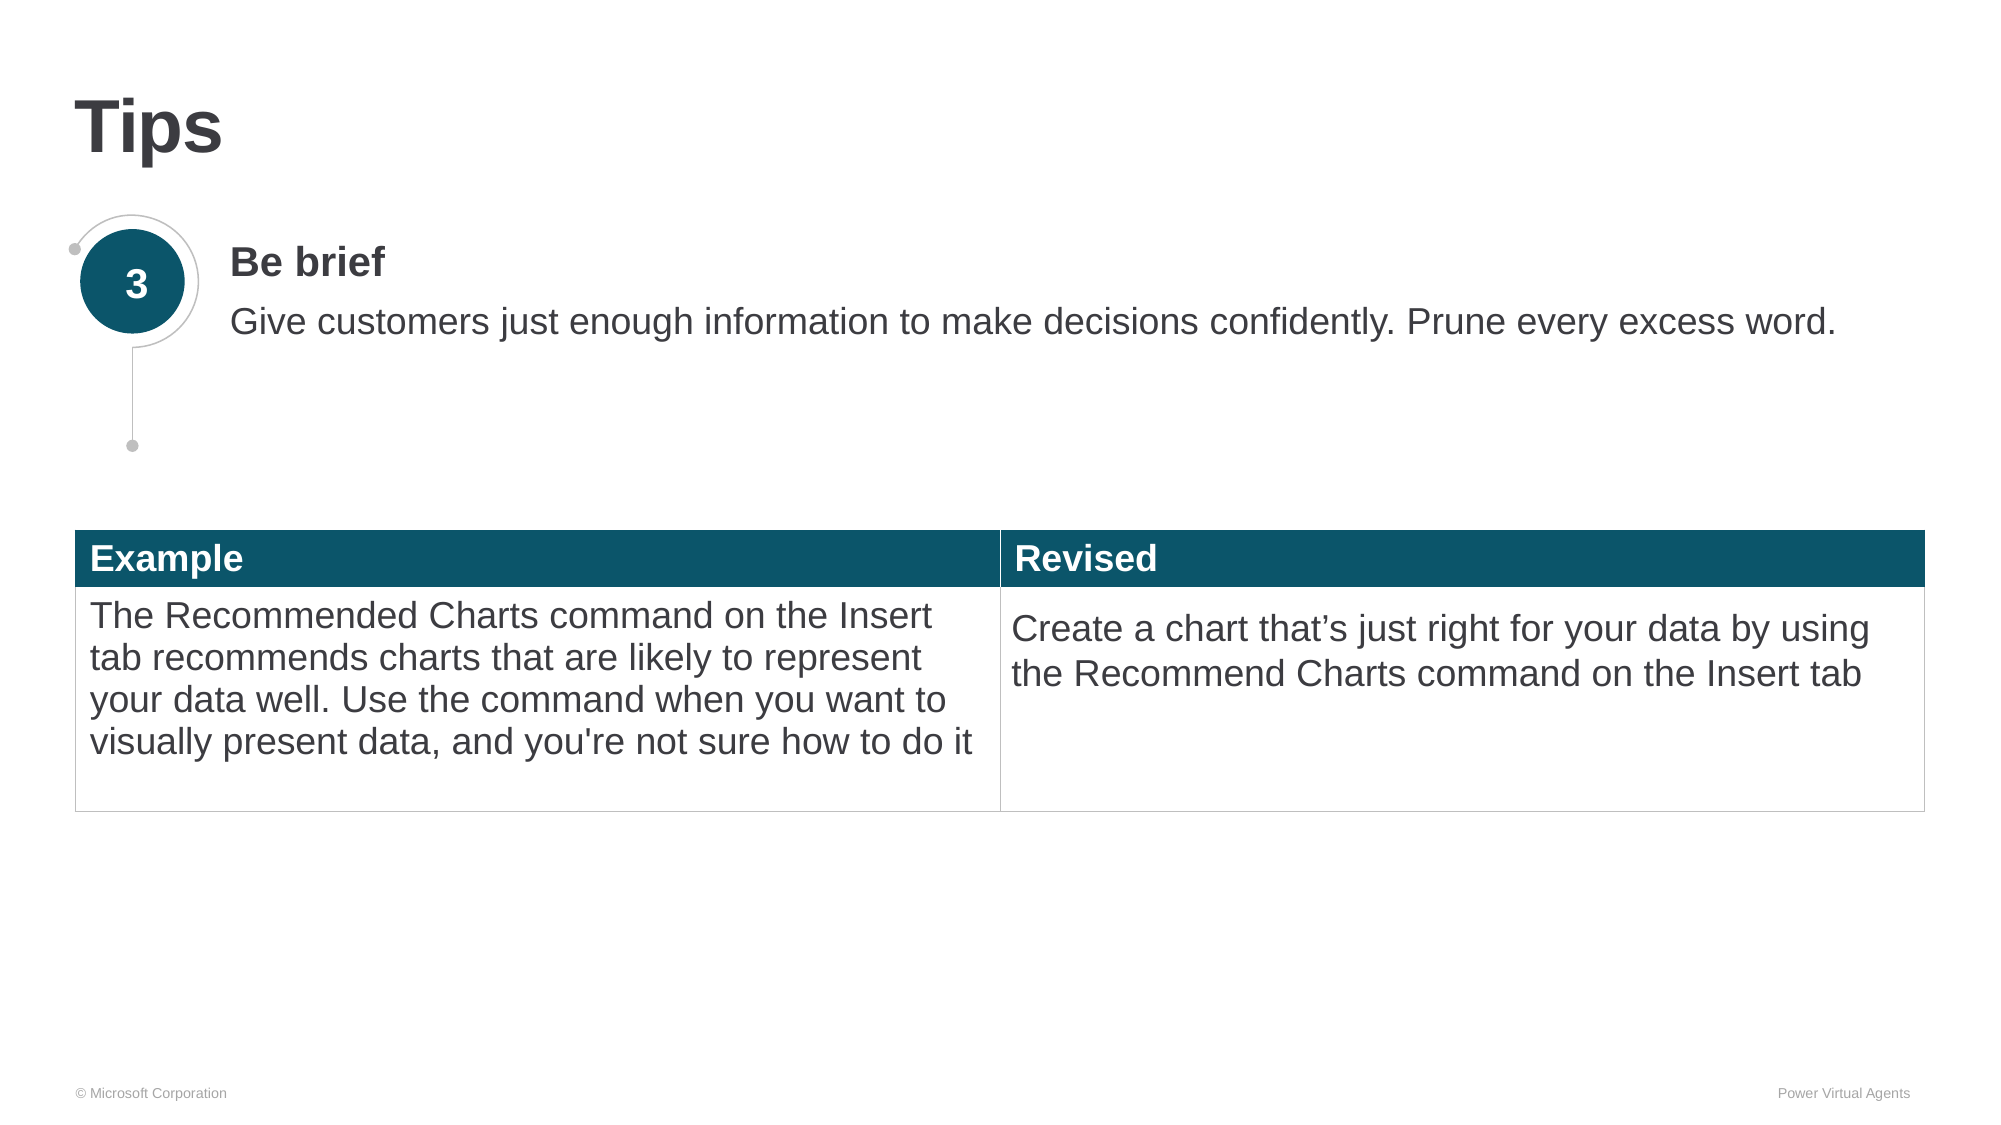

# Tips

3
Be brief
Give customers just enough information to make decisions confidently. Prune every excess word.
| Example | Revised |
| --- | --- |
| The Recommended Charts command on the Insert tab recommends charts that are likely to represent your data well. Use the command when you want to visually present data, and you're not sure how to do it |  |
Create a chart that’s just right for your data by using the Recommend Charts command on the Insert tab